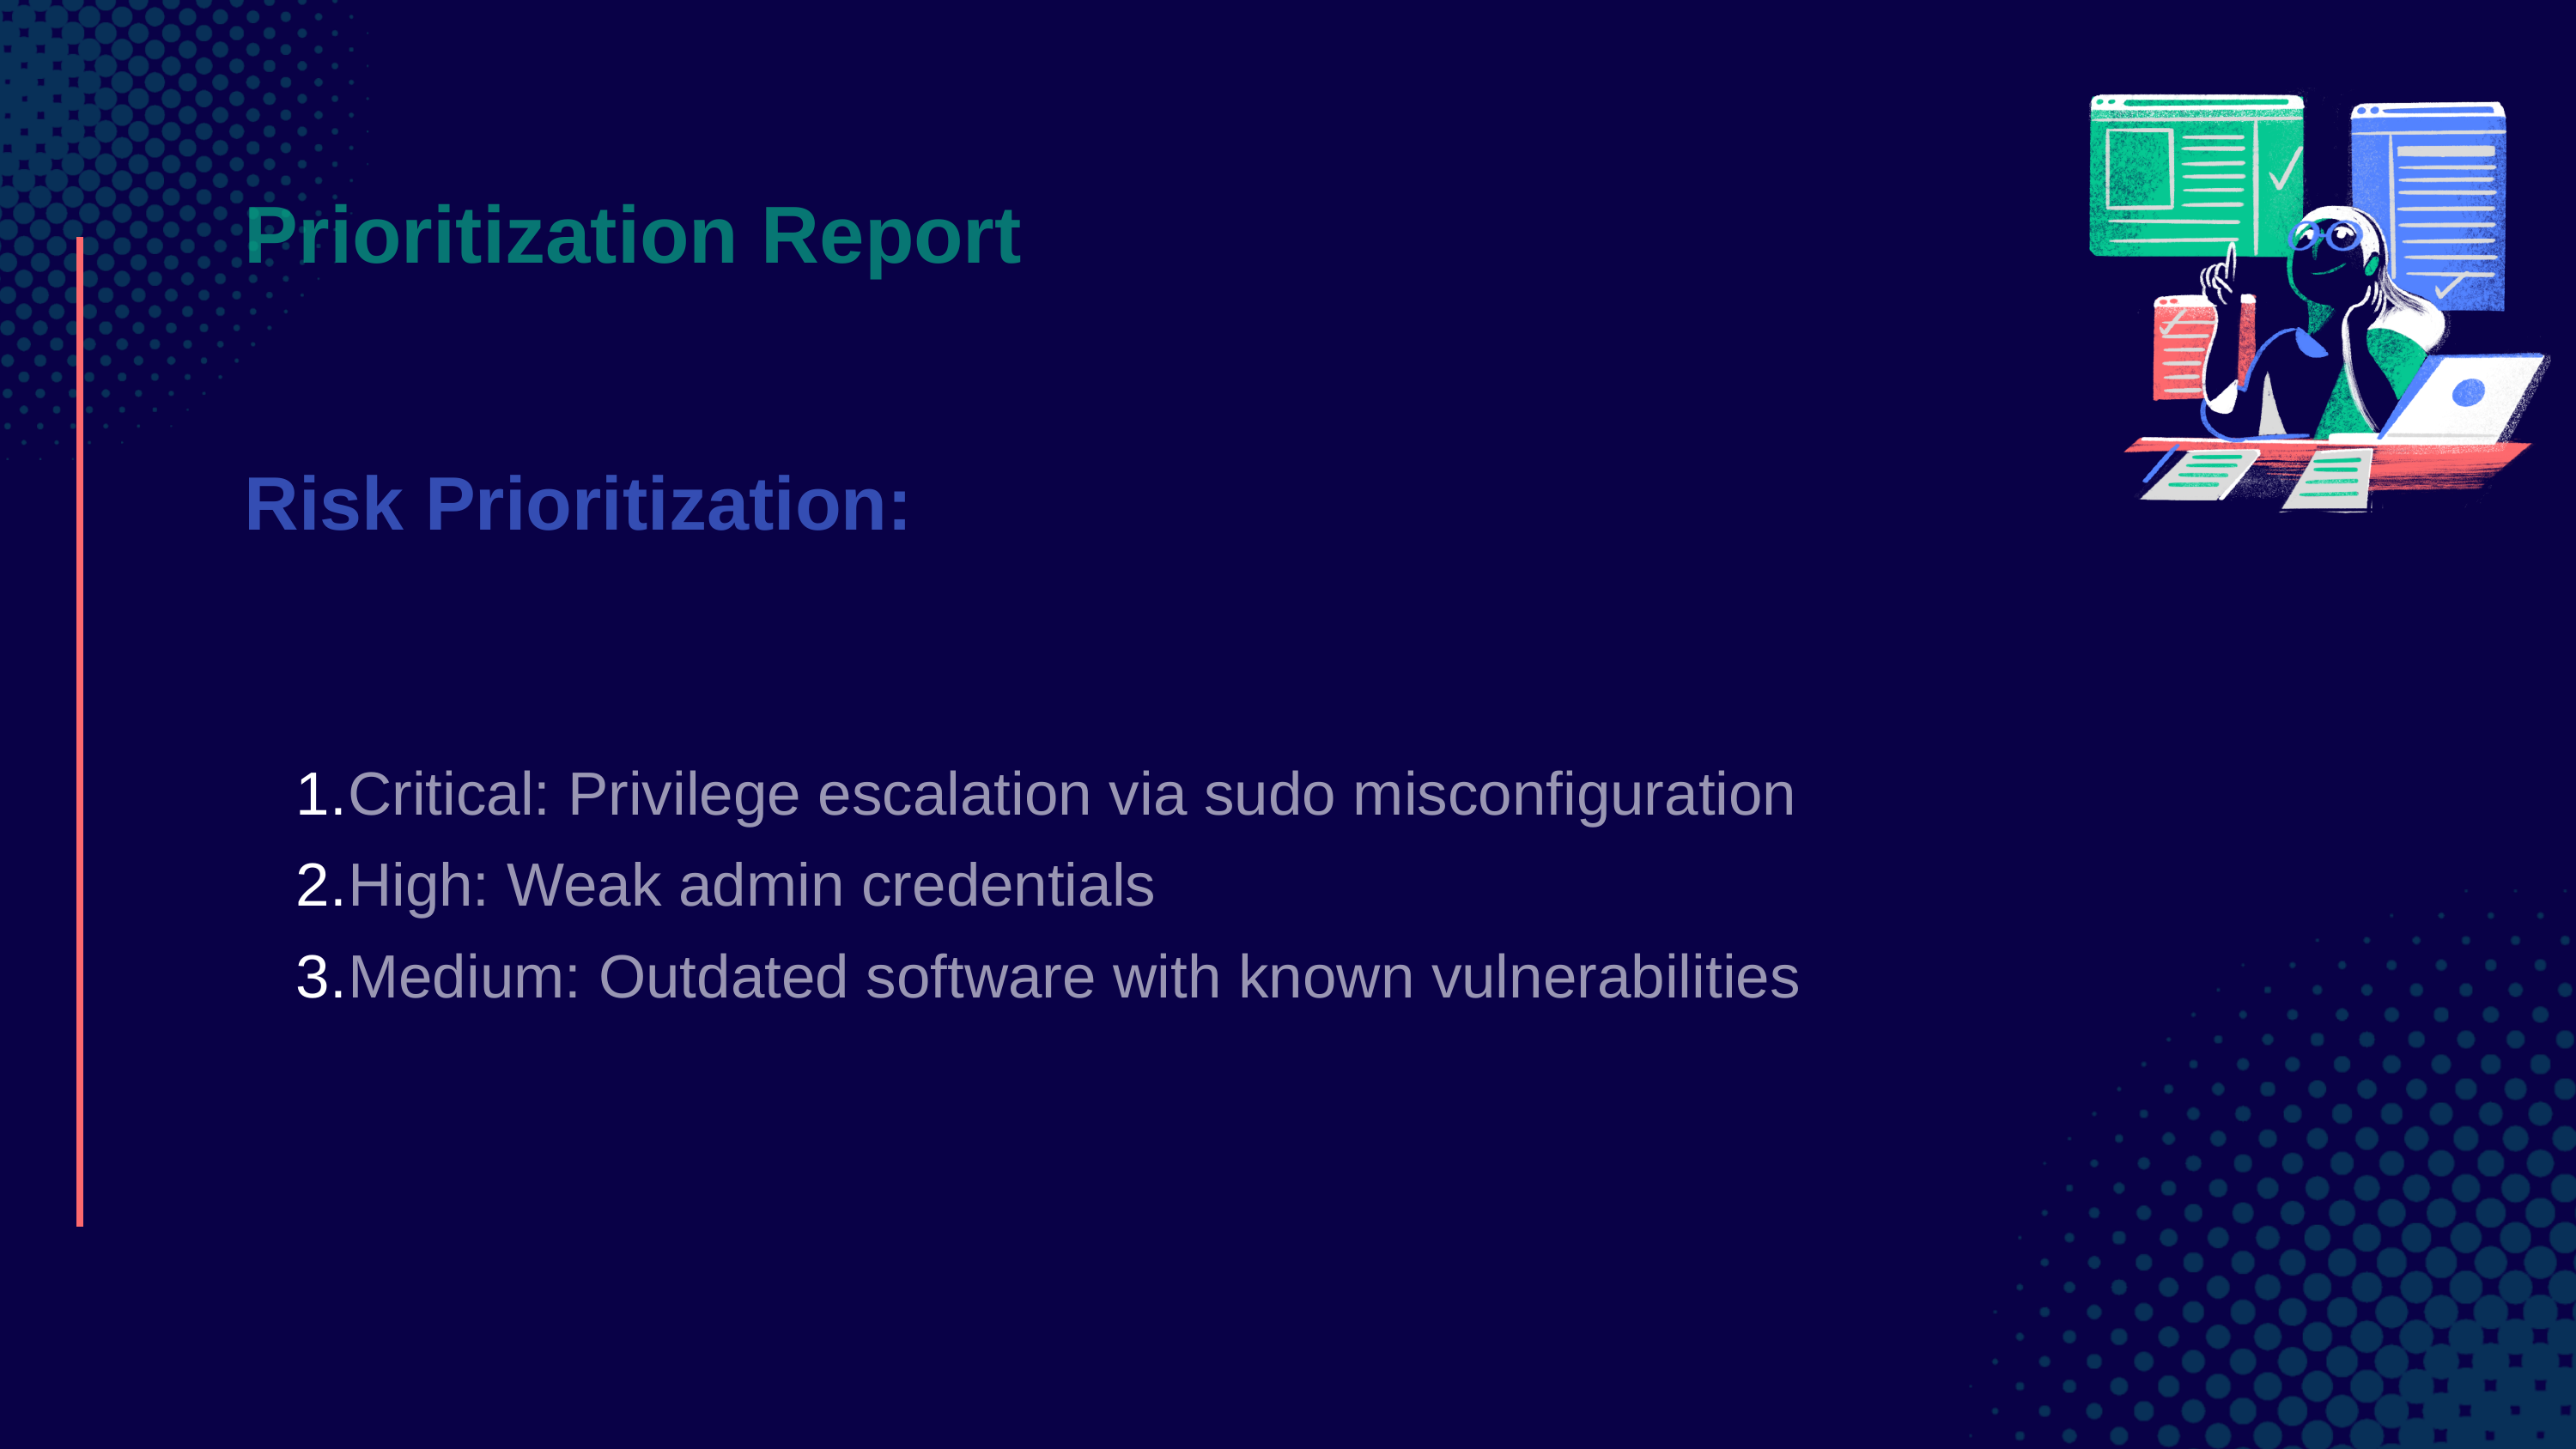

Prioritization Report

Risk Prioritization:

Critical: Privilege escalation via sudo misconfiguration
High: Weak admin credentials
Medium: Outdated software with known vulnerabilities